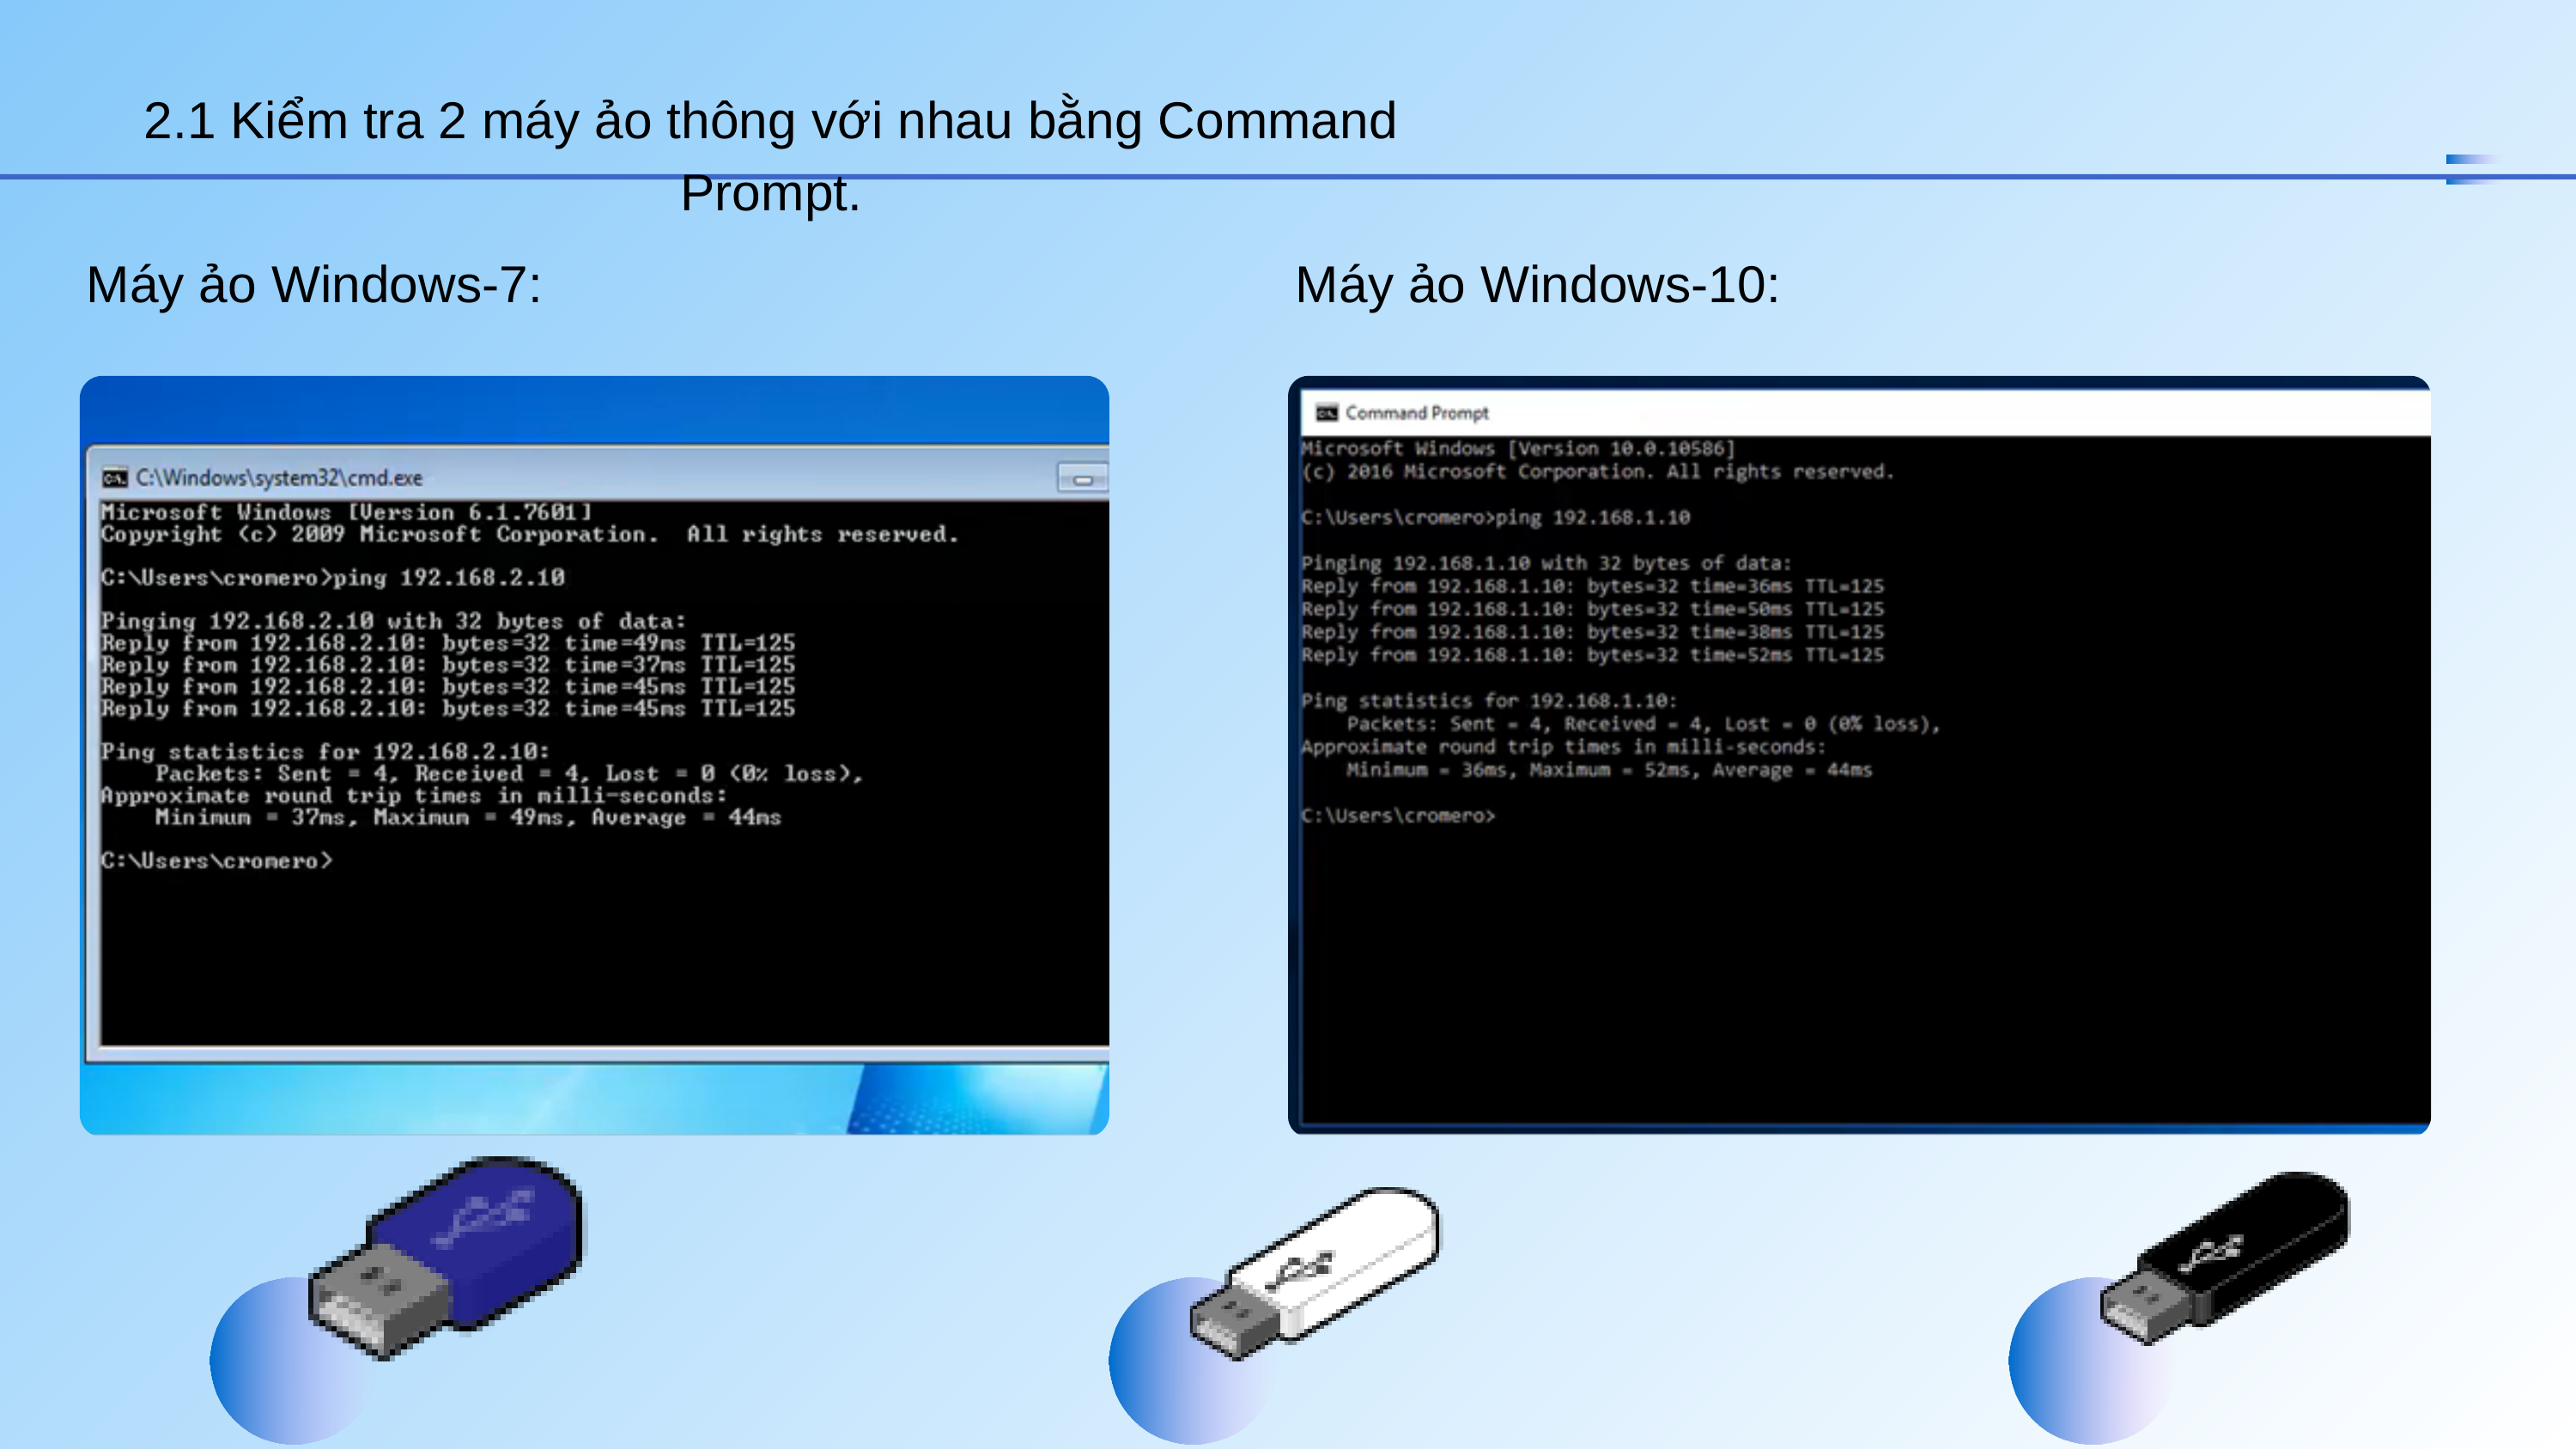

2.1 Kiểm tra 2 máy ảo thông với nhau bằng Command Prompt.

Máy ảo Windows-7:
Máy ảo Windows-10: